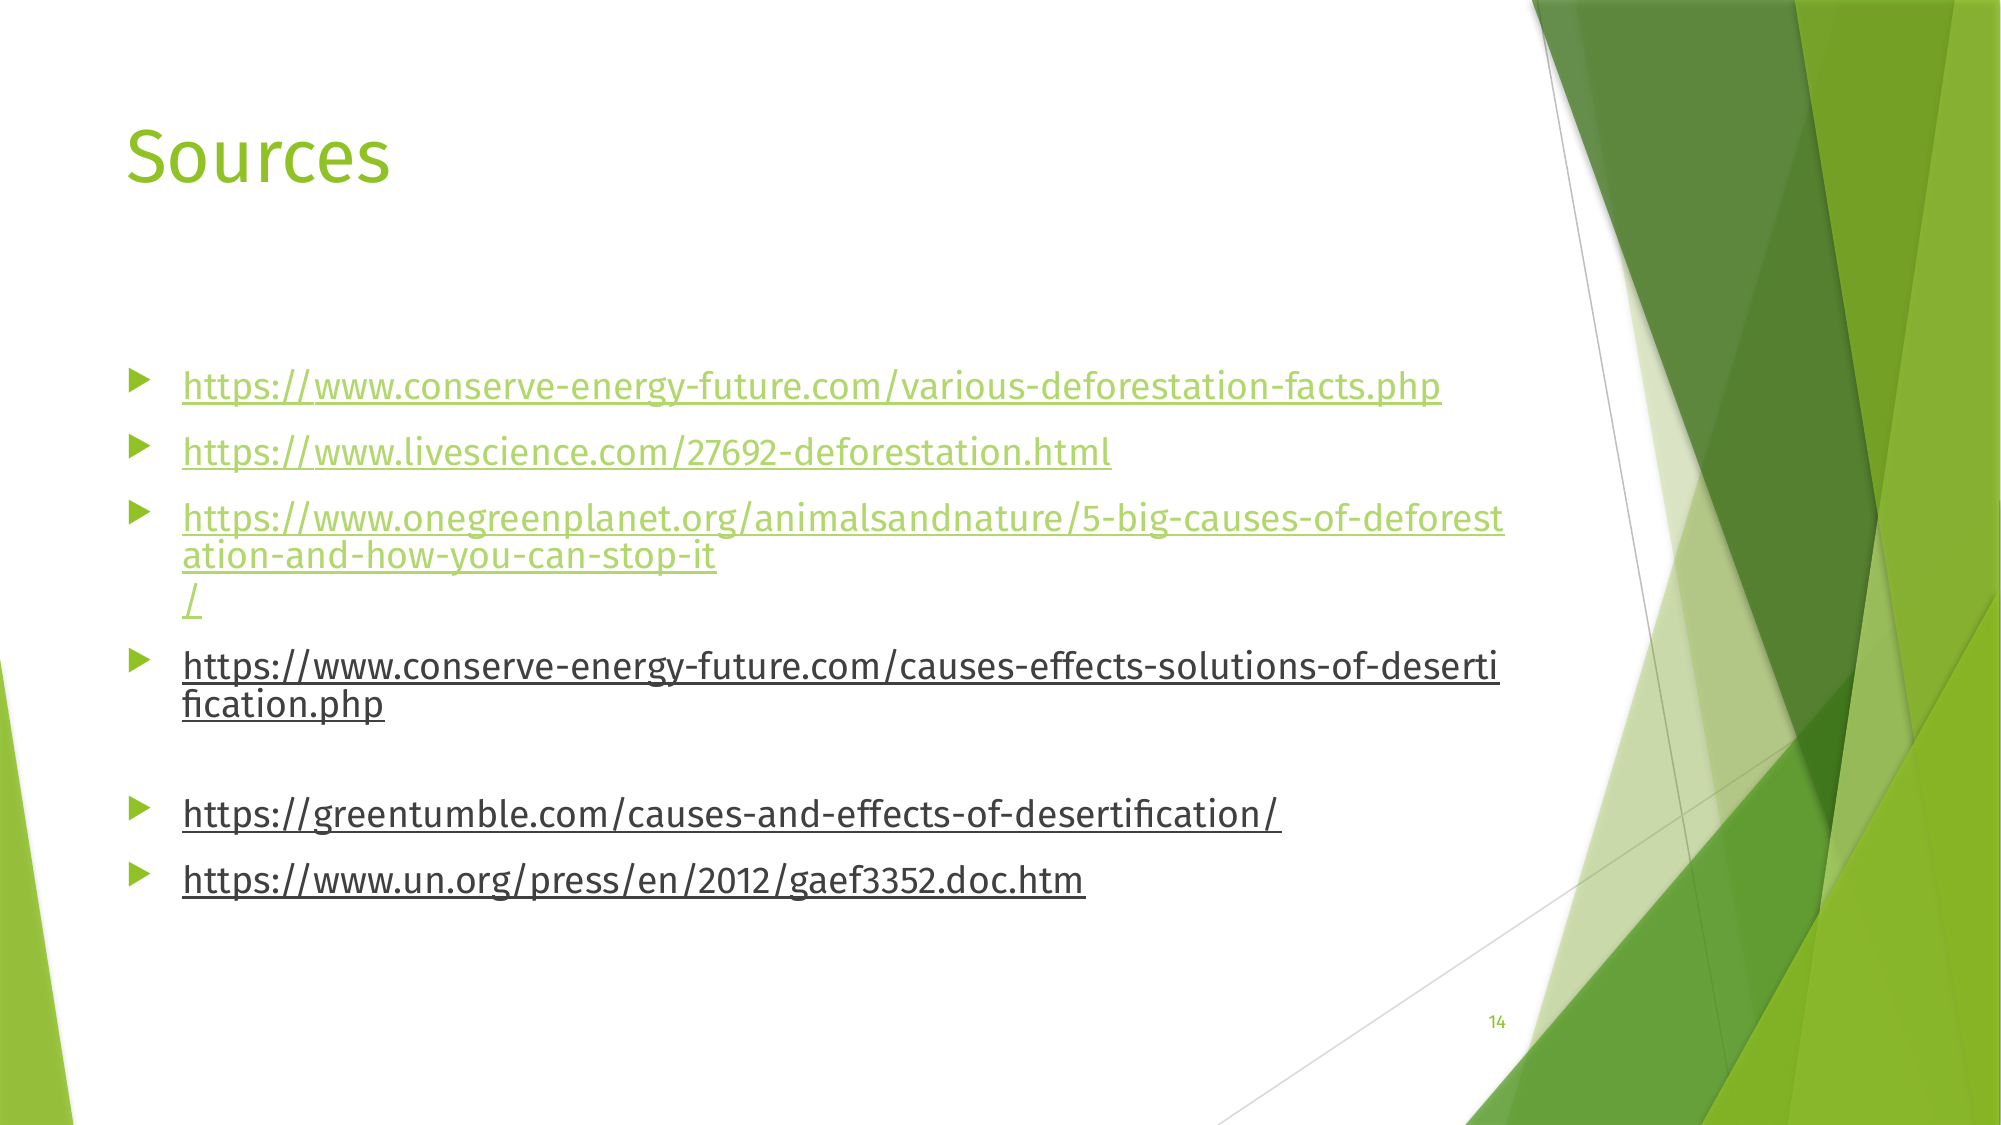

# Sources
https://www.conserve-energy-future.com/various-deforestation-facts.php
https://www.livescience.com/27692-deforestation.html
https://www.onegreenplanet.org/animalsandnature/5-big-causes-of-deforestation-and-how-you-can-stop-it/
https://www.conserve-energy-future.com/causes-effects-solutions-of-desertification.php
https://greentumble.com/causes-and-effects-of-desertification/
https://www.un.org/press/en/2012/gaef3352.doc.htm

14